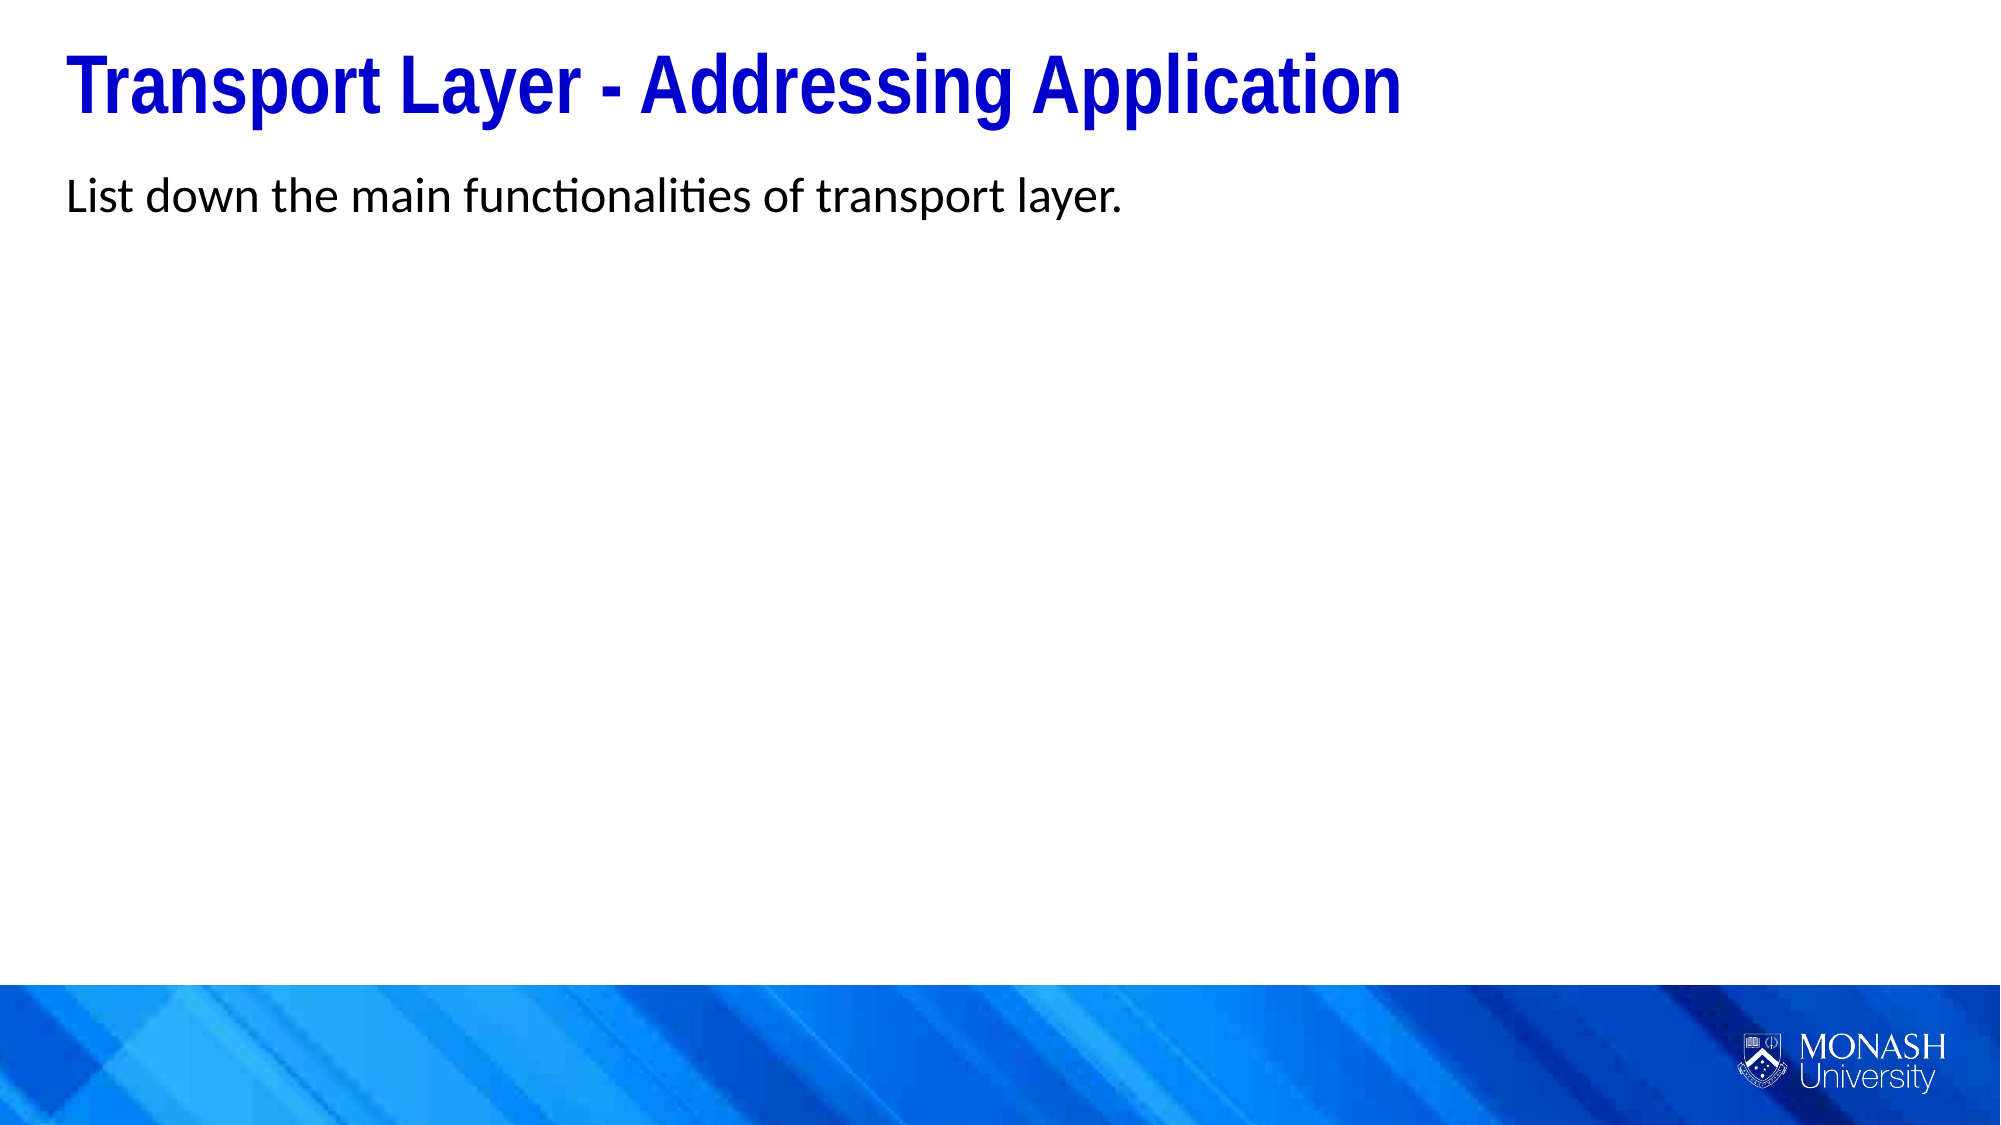

Transport Layer - Addressing Application
List down the main functionalities of transport layer.